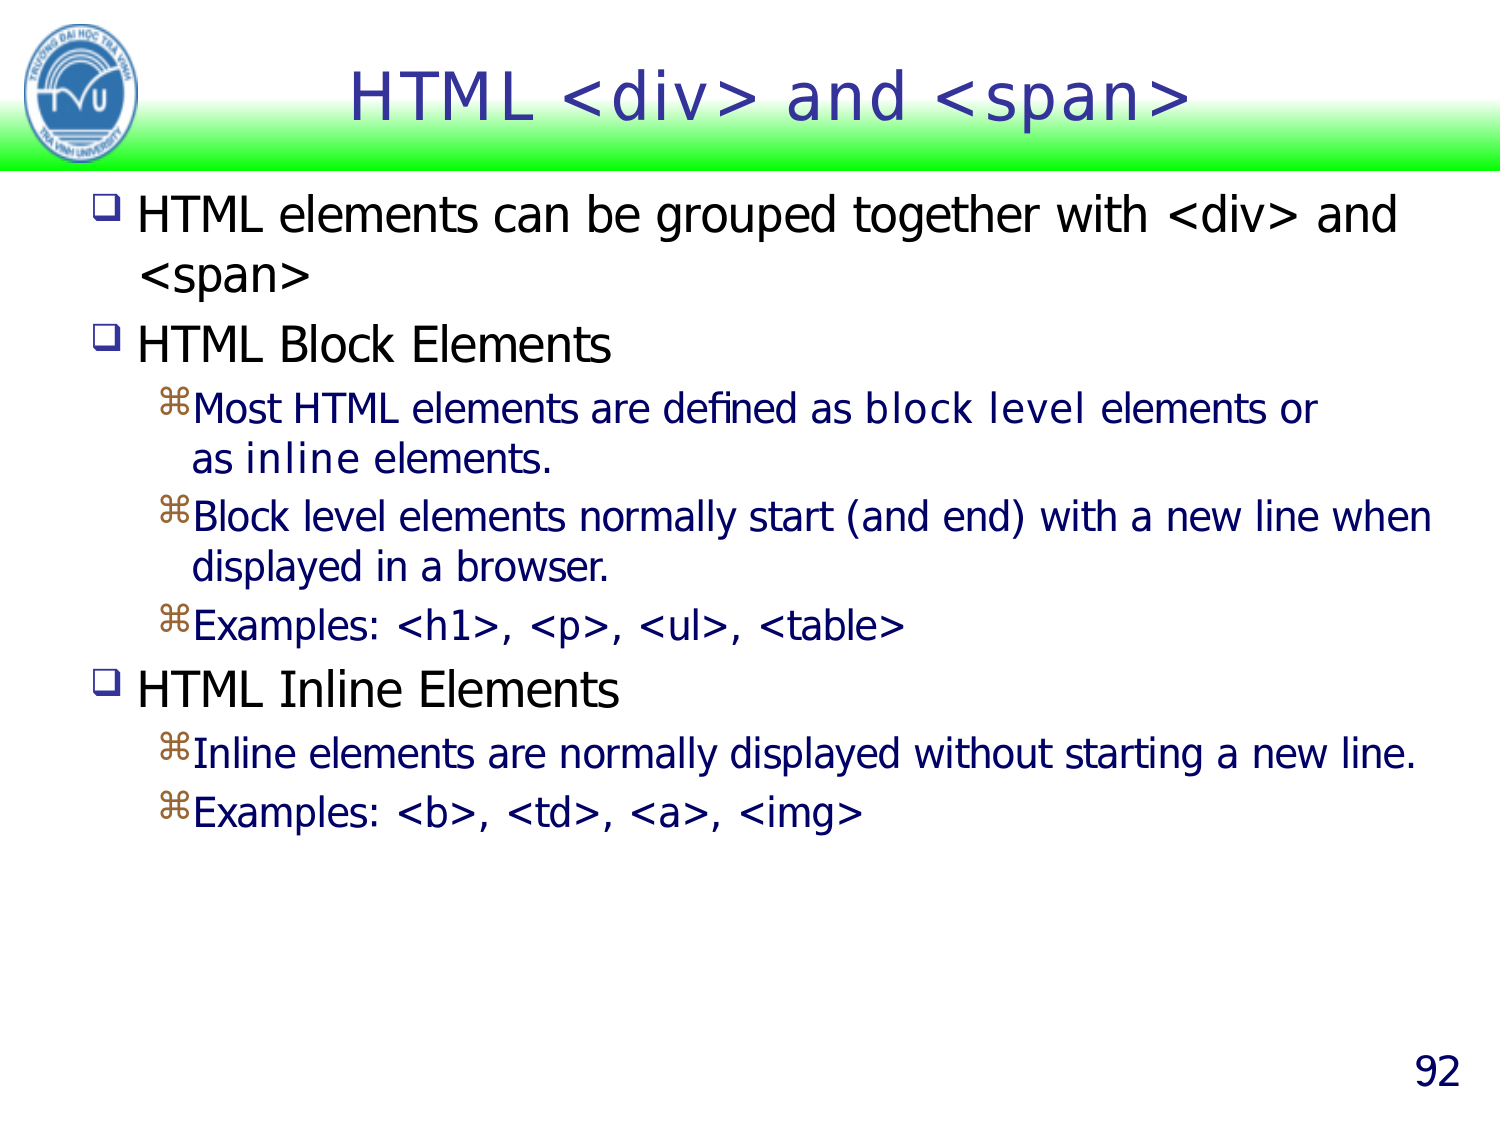

# HTML <div> and <span>
HTML elements can be grouped together with <div> and <span>
HTML Block Elements
Most HTML elements are defined as block level elements or as inline elements.
Block level elements normally start (and end) with a new line when displayed in a browser.
Examples: <h1>, <p>, <ul>, <table>
HTML Inline Elements
Inline elements are normally displayed without starting a new line.
Examples: <b>, <td>, <a>, <img>
92